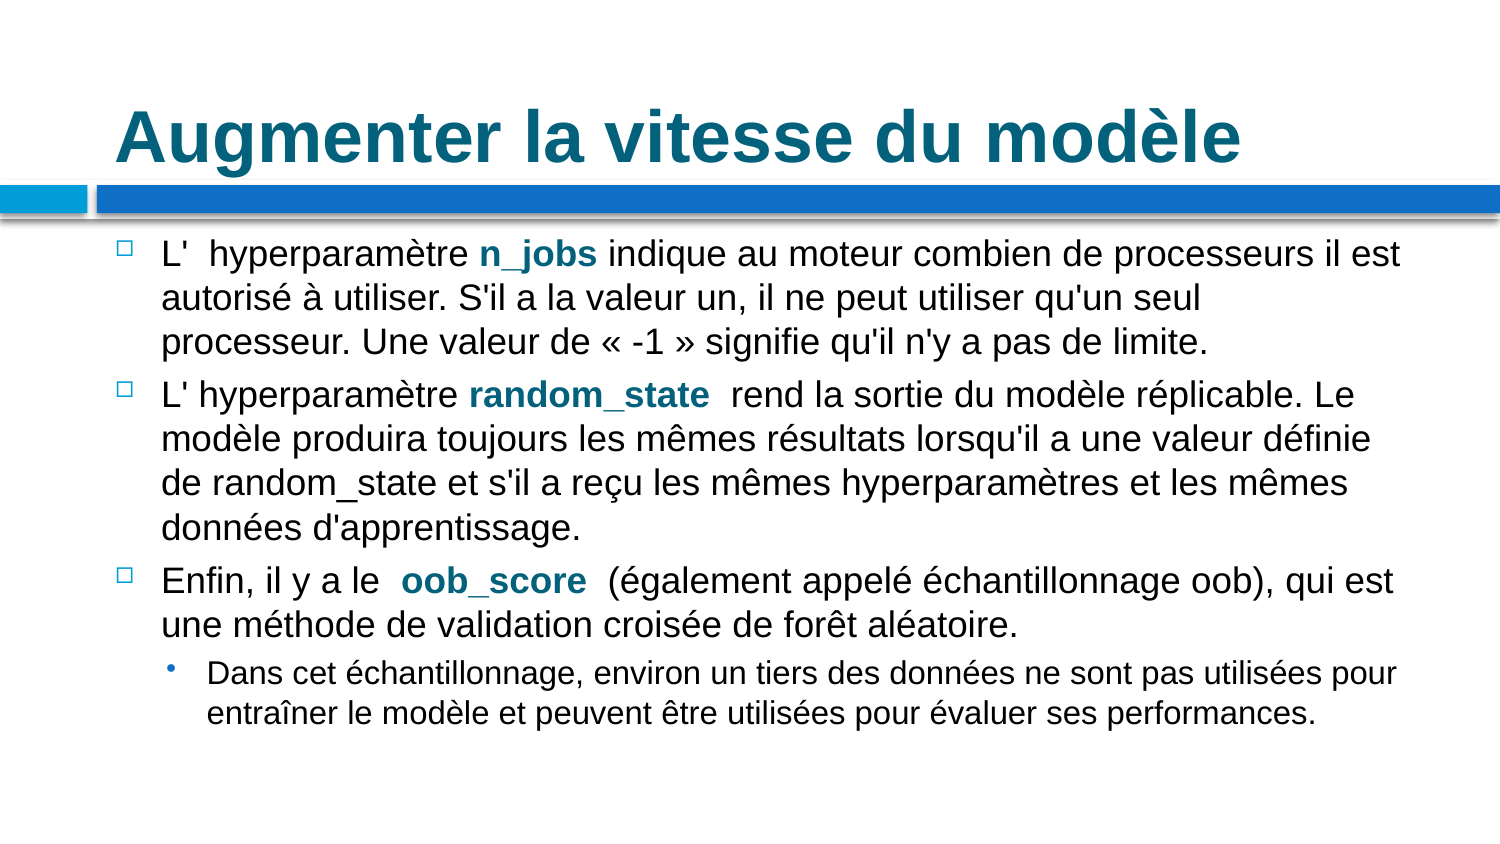

# Augmenter la vitesse du modèle
L'  hyperparamètre n_jobs indique au moteur combien de processeurs il est autorisé à utiliser. S'il a la valeur un, il ne peut utiliser qu'un seul processeur. Une valeur de « -1 » signifie qu'il n'y a pas de limite.
L' hyperparamètre random_state  rend la sortie du modèle réplicable. Le modèle produira toujours les mêmes résultats lorsqu'il a une valeur définie de random_state et s'il a reçu les mêmes hyperparamètres et les mêmes données d'apprentissage.
Enfin, il y a le  oob_score  (également appelé échantillonnage oob), qui est une méthode de validation croisée de forêt aléatoire.
Dans cet échantillonnage, environ un tiers des données ne sont pas utilisées pour entraîner le modèle et peuvent être utilisées pour évaluer ses performances.